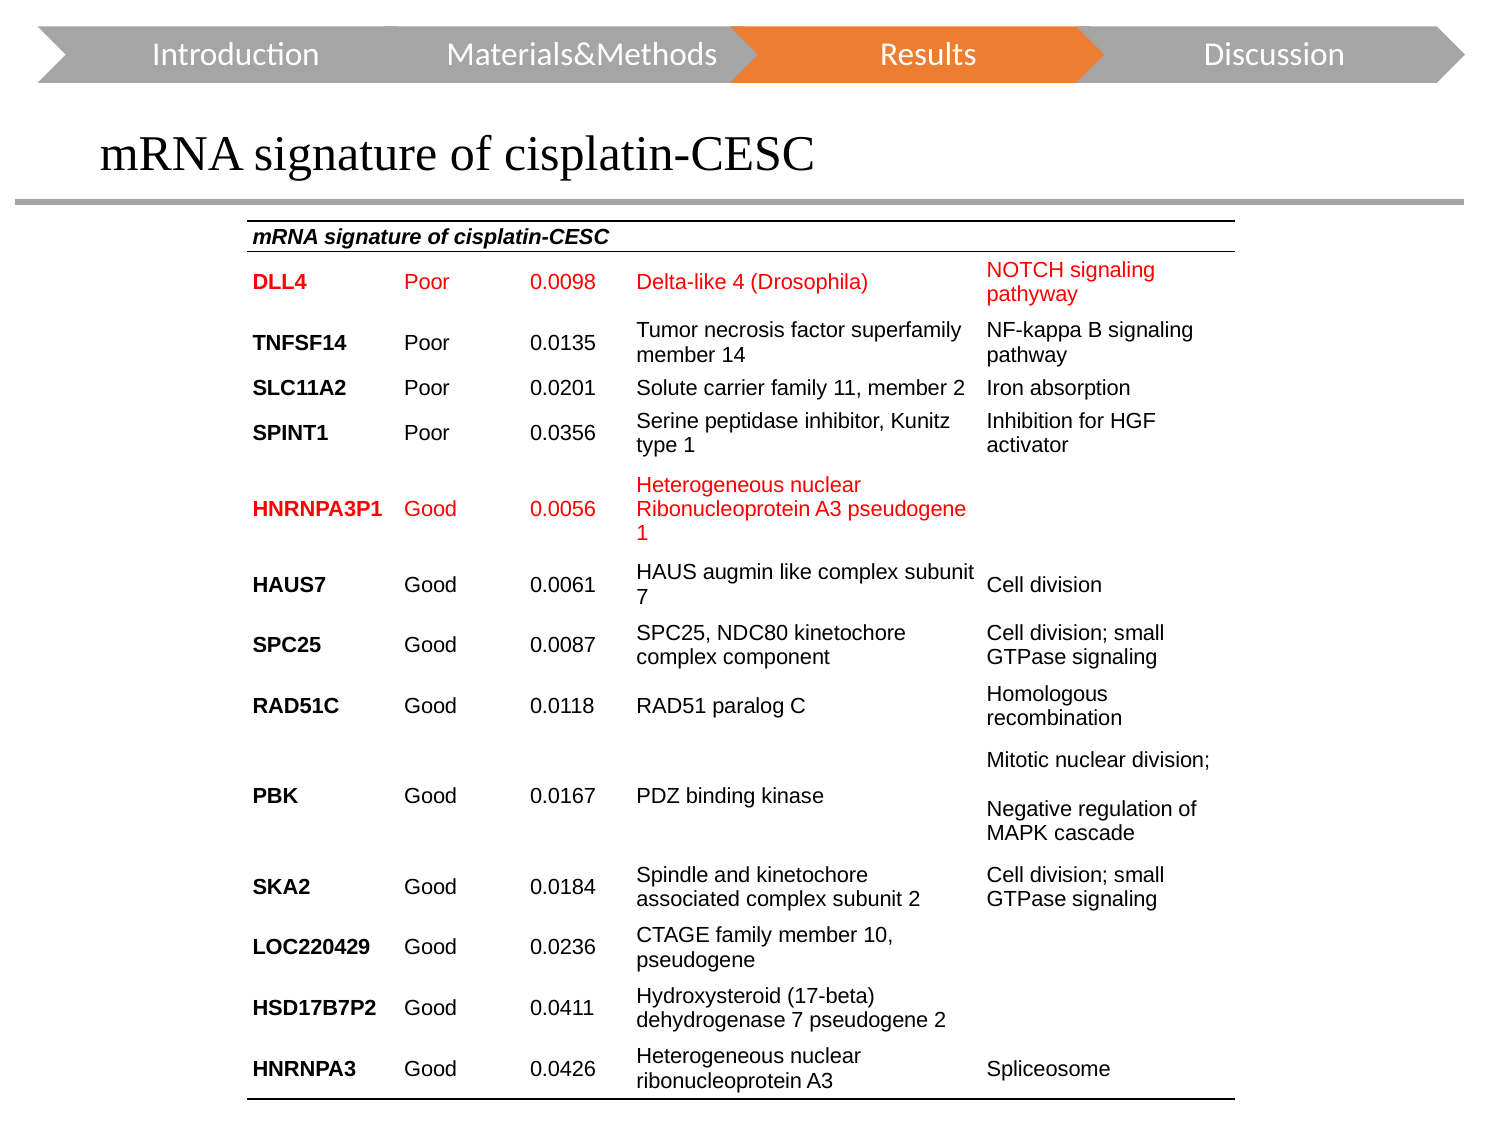

Introduction
Materials&Methods
Results
Discussion
# mRNA signature of cisplatin-CESC
| mRNA signature of cisplatin-CESC |  |  |  |  |
| --- | --- | --- | --- | --- |
| DLL4 | Poor | 0.0098 | Delta-like 4 (Drosophila) | NOTCH signaling pathyway |
| TNFSF14 | Poor | 0.0135 | Tumor necrosis factor superfamily member 14 | NF-kappa B signaling pathway |
| SLC11A2 | Poor | 0.0201 | Solute carrier family 11, member 2 | Iron absorption |
| SPINT1 | Poor | 0.0356 | Serine peptidase inhibitor, Kunitz type 1 | Inhibition for HGF activator |
| HNRNPA3P1 | Good | 0.0056 | Heterogeneous nuclear Ribonucleoprotein A3 pseudogene 1 |  |
| HAUS7 | Good | 0.0061 | HAUS augmin like complex subunit 7 | Cell division |
| SPC25 | Good | 0.0087 | SPC25, NDC80 kinetochore complex component | Cell division; small GTPase signaling |
| RAD51C | Good | 0.0118 | RAD51 paralog C | Homologous recombination |
| PBK | Good | 0.0167 | PDZ binding kinase | Mitotic nuclear division; Negative regulation of MAPK cascade |
| SKA2 | Good | 0.0184 | Spindle and kinetochore associated complex subunit 2 | Cell division; small GTPase signaling |
| LOC220429 | Good | 0.0236 | CTAGE family member 10, pseudogene |  |
| HSD17B7P2 | Good | 0.0411 | Hydroxysteroid (17-beta) dehydrogenase 7 pseudogene 2 |  |
| HNRNPA3 | Good | 0.0426 | Heterogeneous nuclear ribonucleoprotein A3 | Spliceosome |